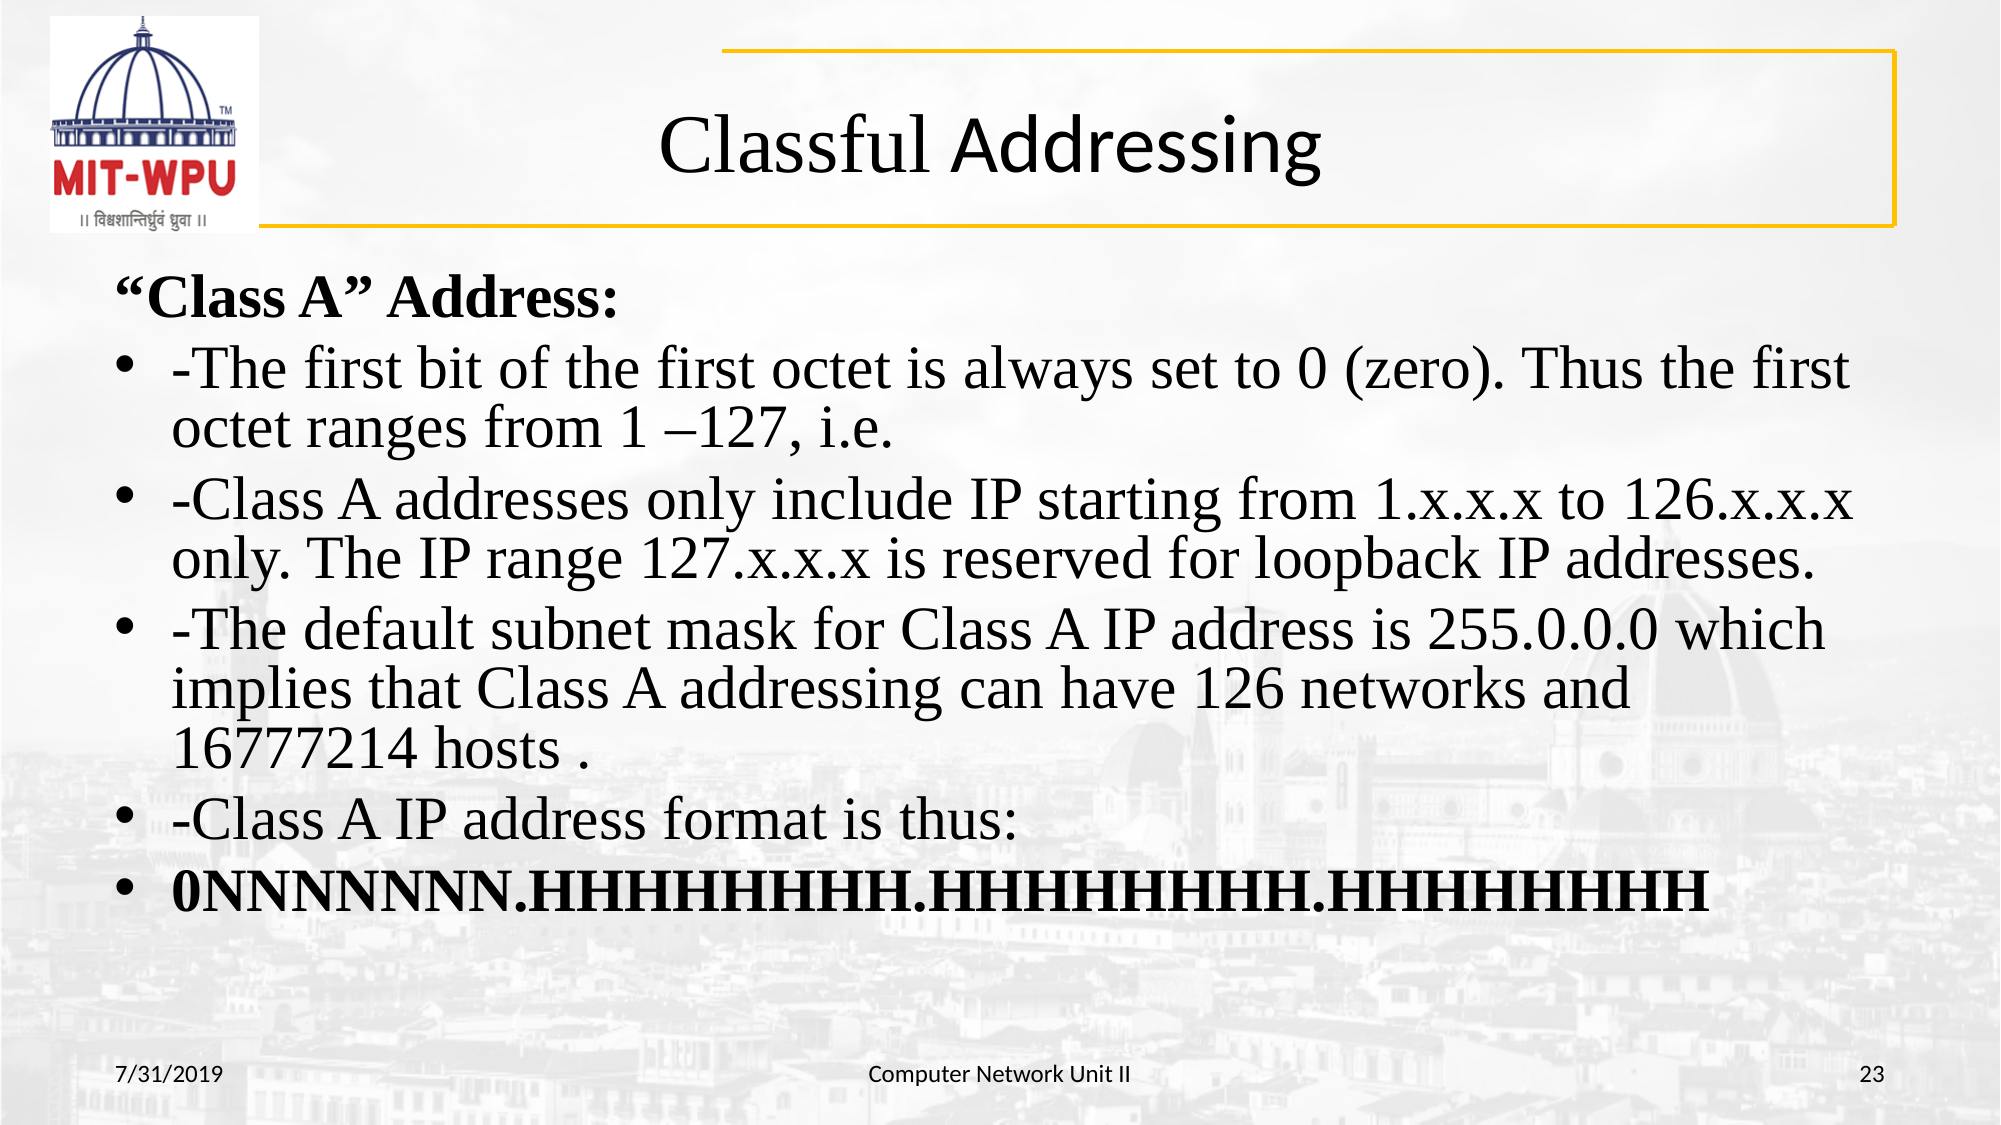

# Classful Addressing
“Class A” Address:
-The first bit of the first octet is always set to 0 (zero). Thus the first octet ranges from 1 –127, i.e.
-Class A addresses only include IP starting from 1.x.x.x to 126.x.x.x only. The IP range 127.x.x.x is reserved for loopback IP addresses.
-The default subnet mask for Class A IP address is 255.0.0.0 which implies that Class A addressing can have 126 networks and 16777214 hosts .
-Class A IP address format is thus:
0NNNNNNN.HHHHHHHH.HHHHHHHH.HHHHHHHH
7/31/2019
Computer Network Unit II
23